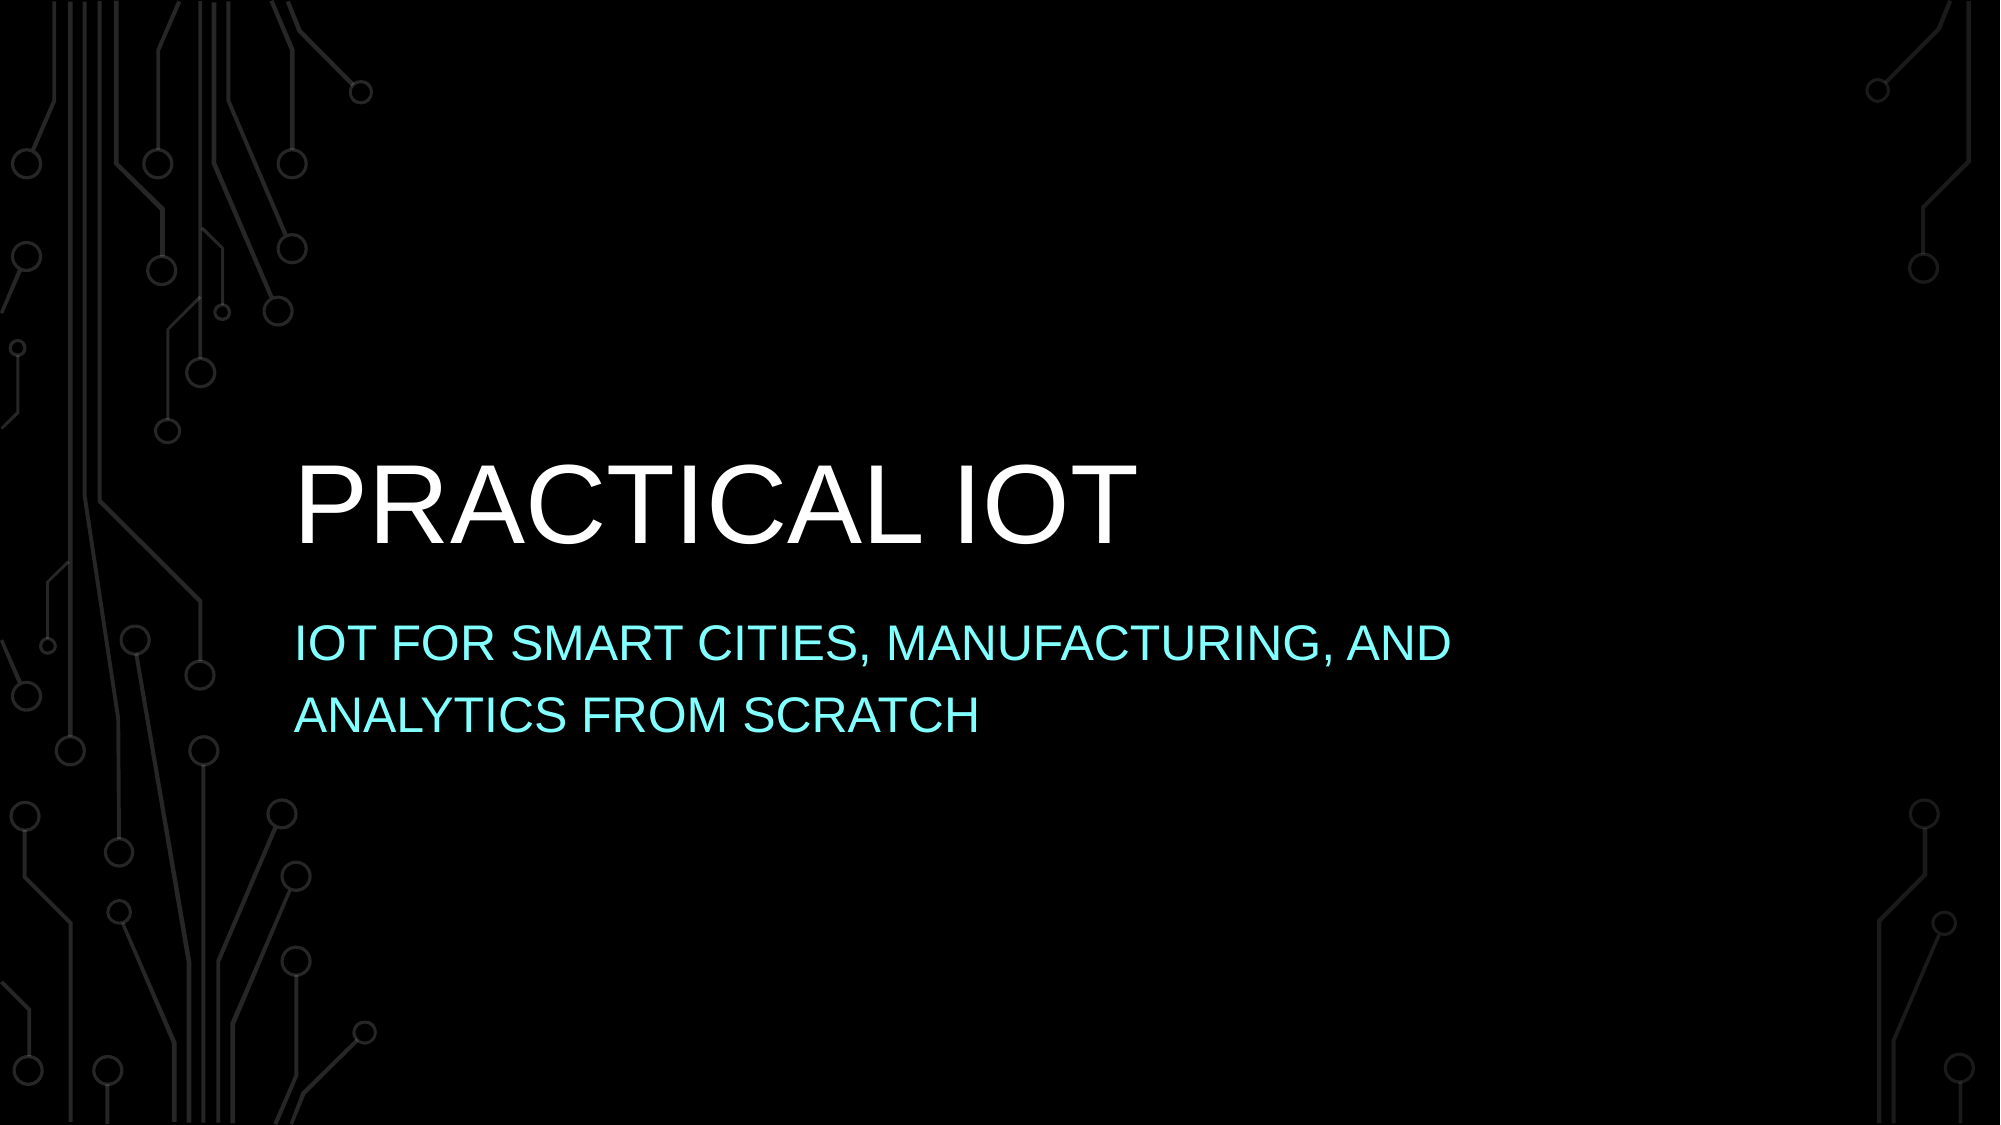

# Practical IoT
IoT for smart cities, manufacturing, and Analytics from scratch